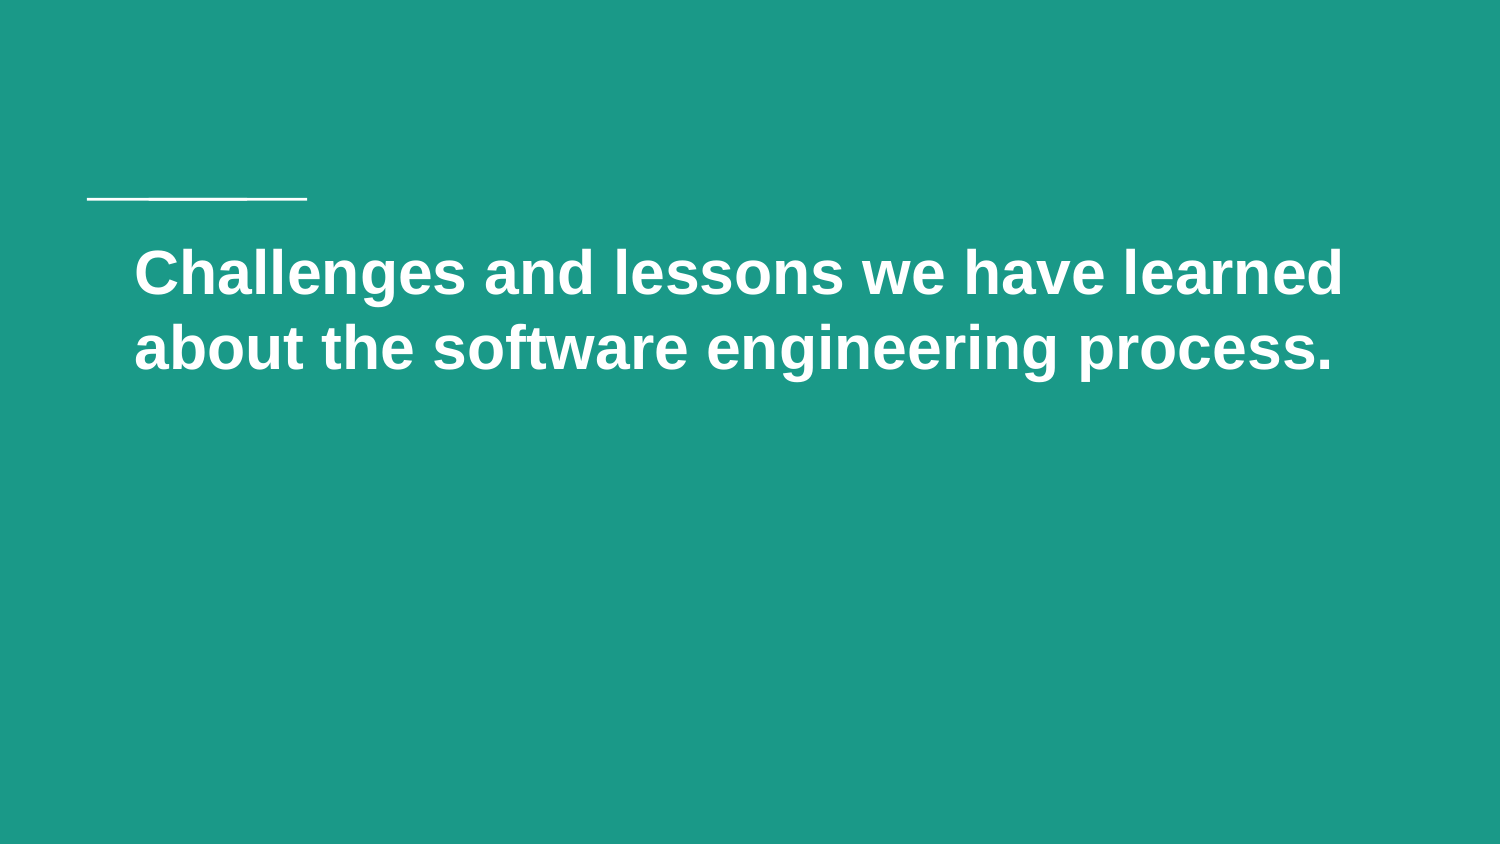

# Challenges and lessons we have learned about the software engineering process.